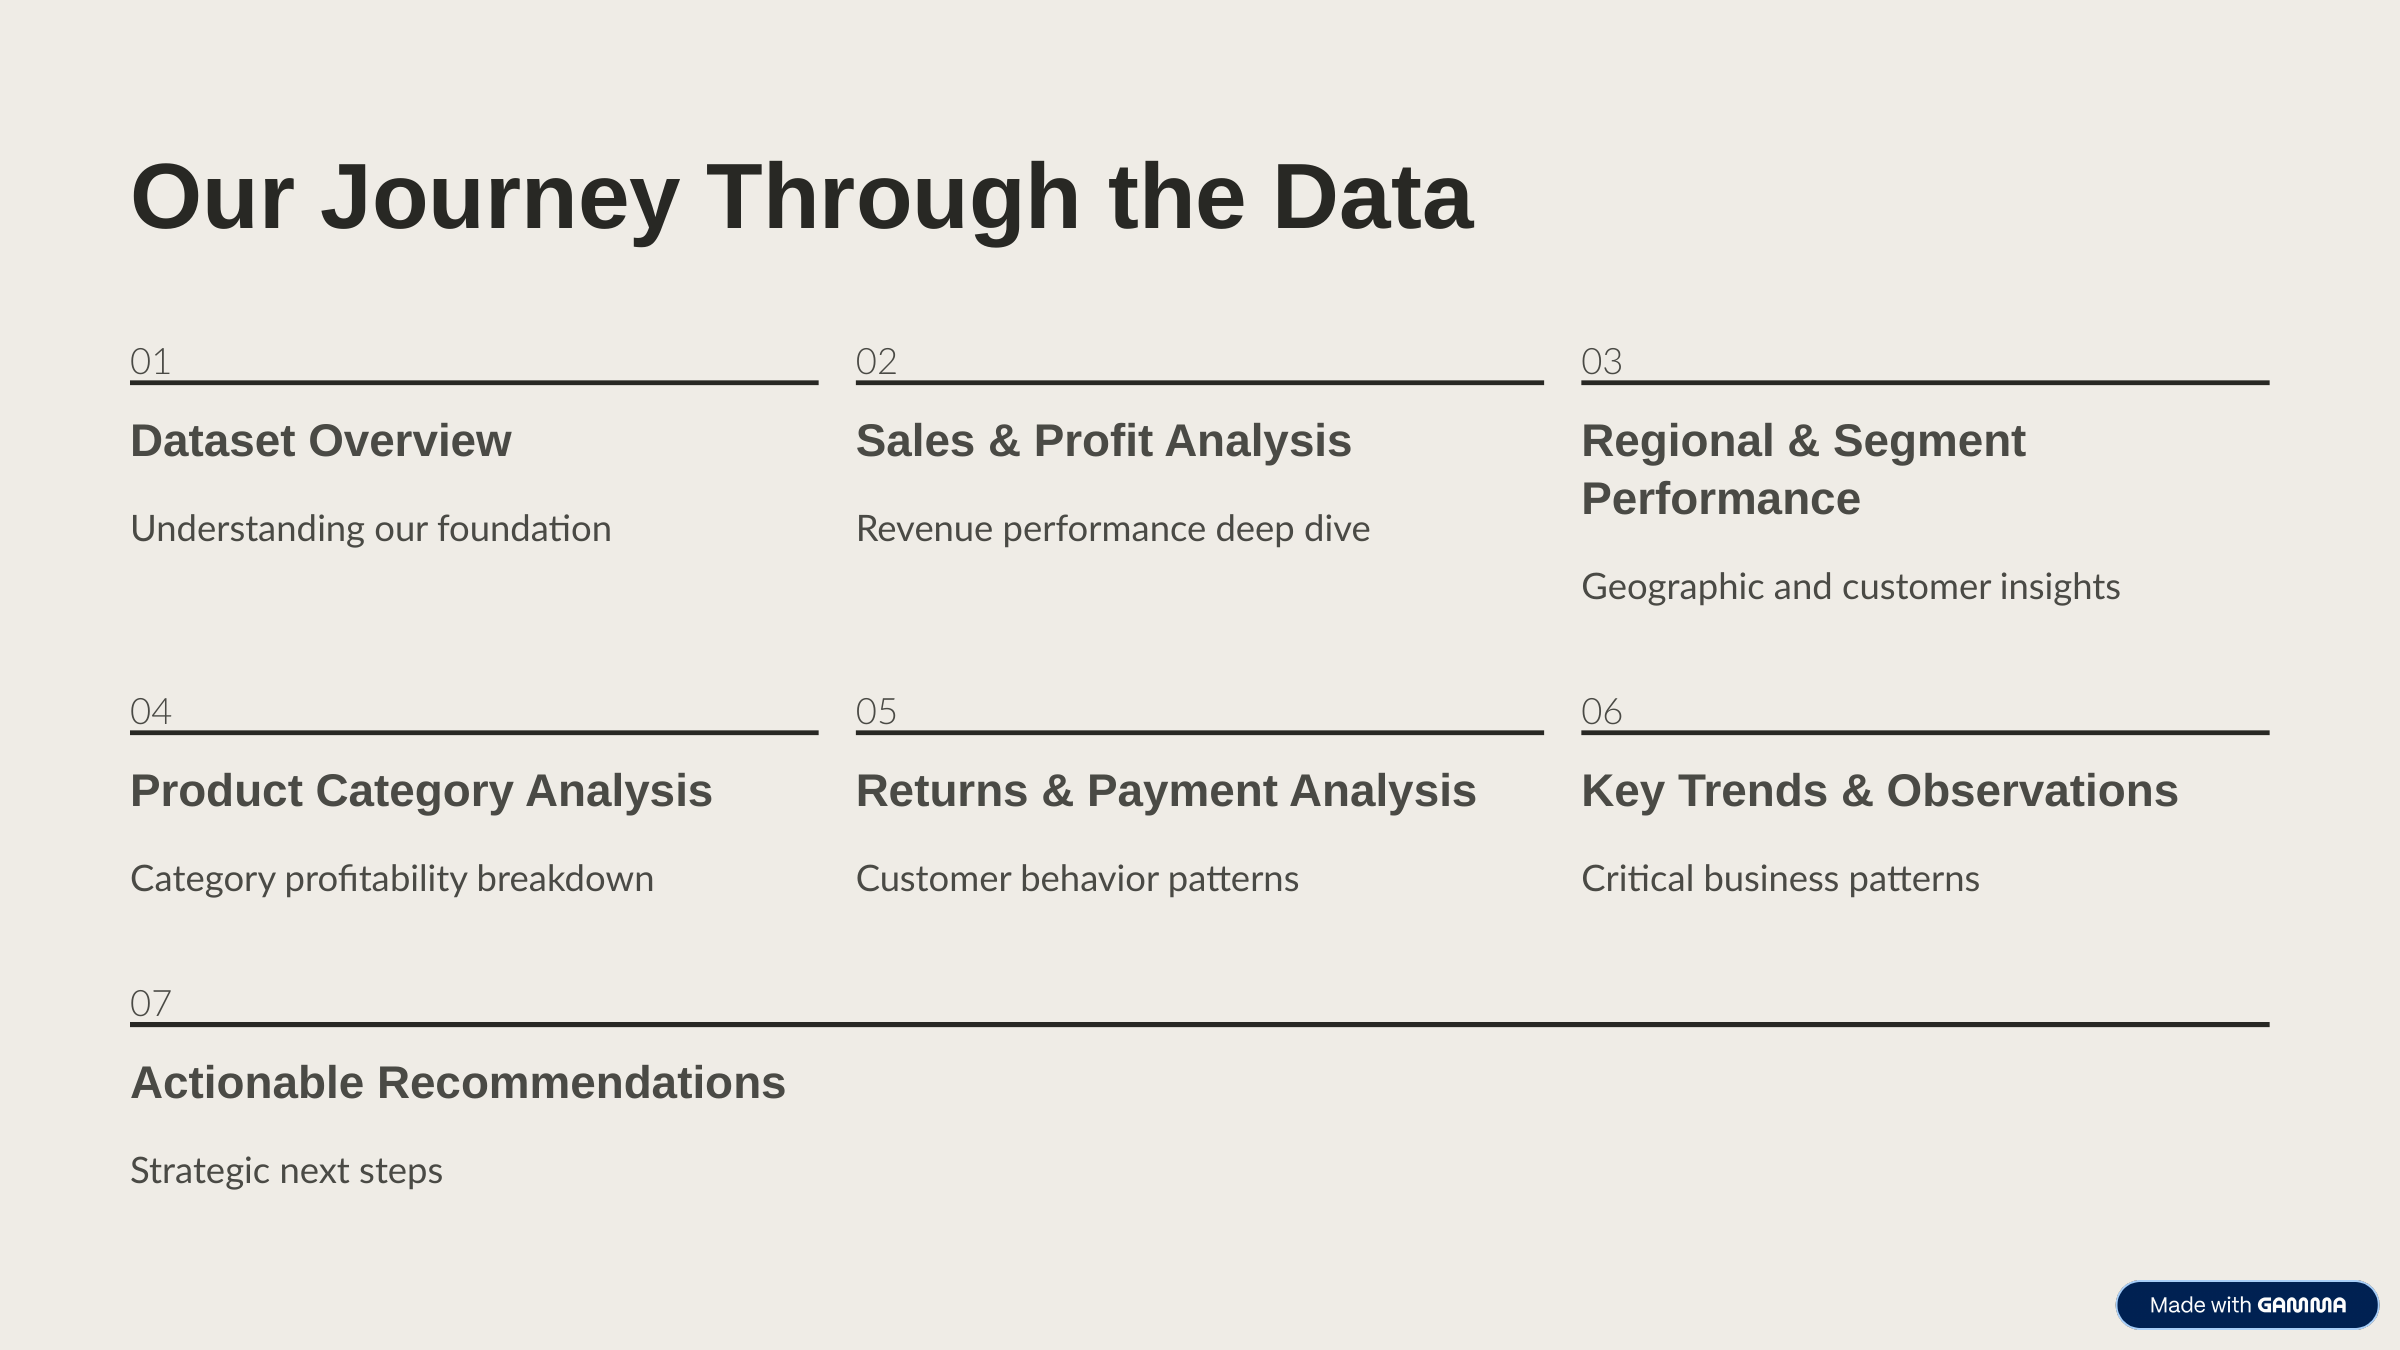

Our Journey Through the Data
01
02
03

Dataset Overview
Sales & Profit Analysis
Regional & Segment Performance
Understanding our foundation
Revenue performance deep dive
Geographic and customer insights
04
05
06

Product Category Analysis
Returns & Payment Analysis
Key Trends & Observations
Category profitability breakdown
Customer behavior patterns
Critical business patterns
07

Actionable Recommendations
Strategic next steps